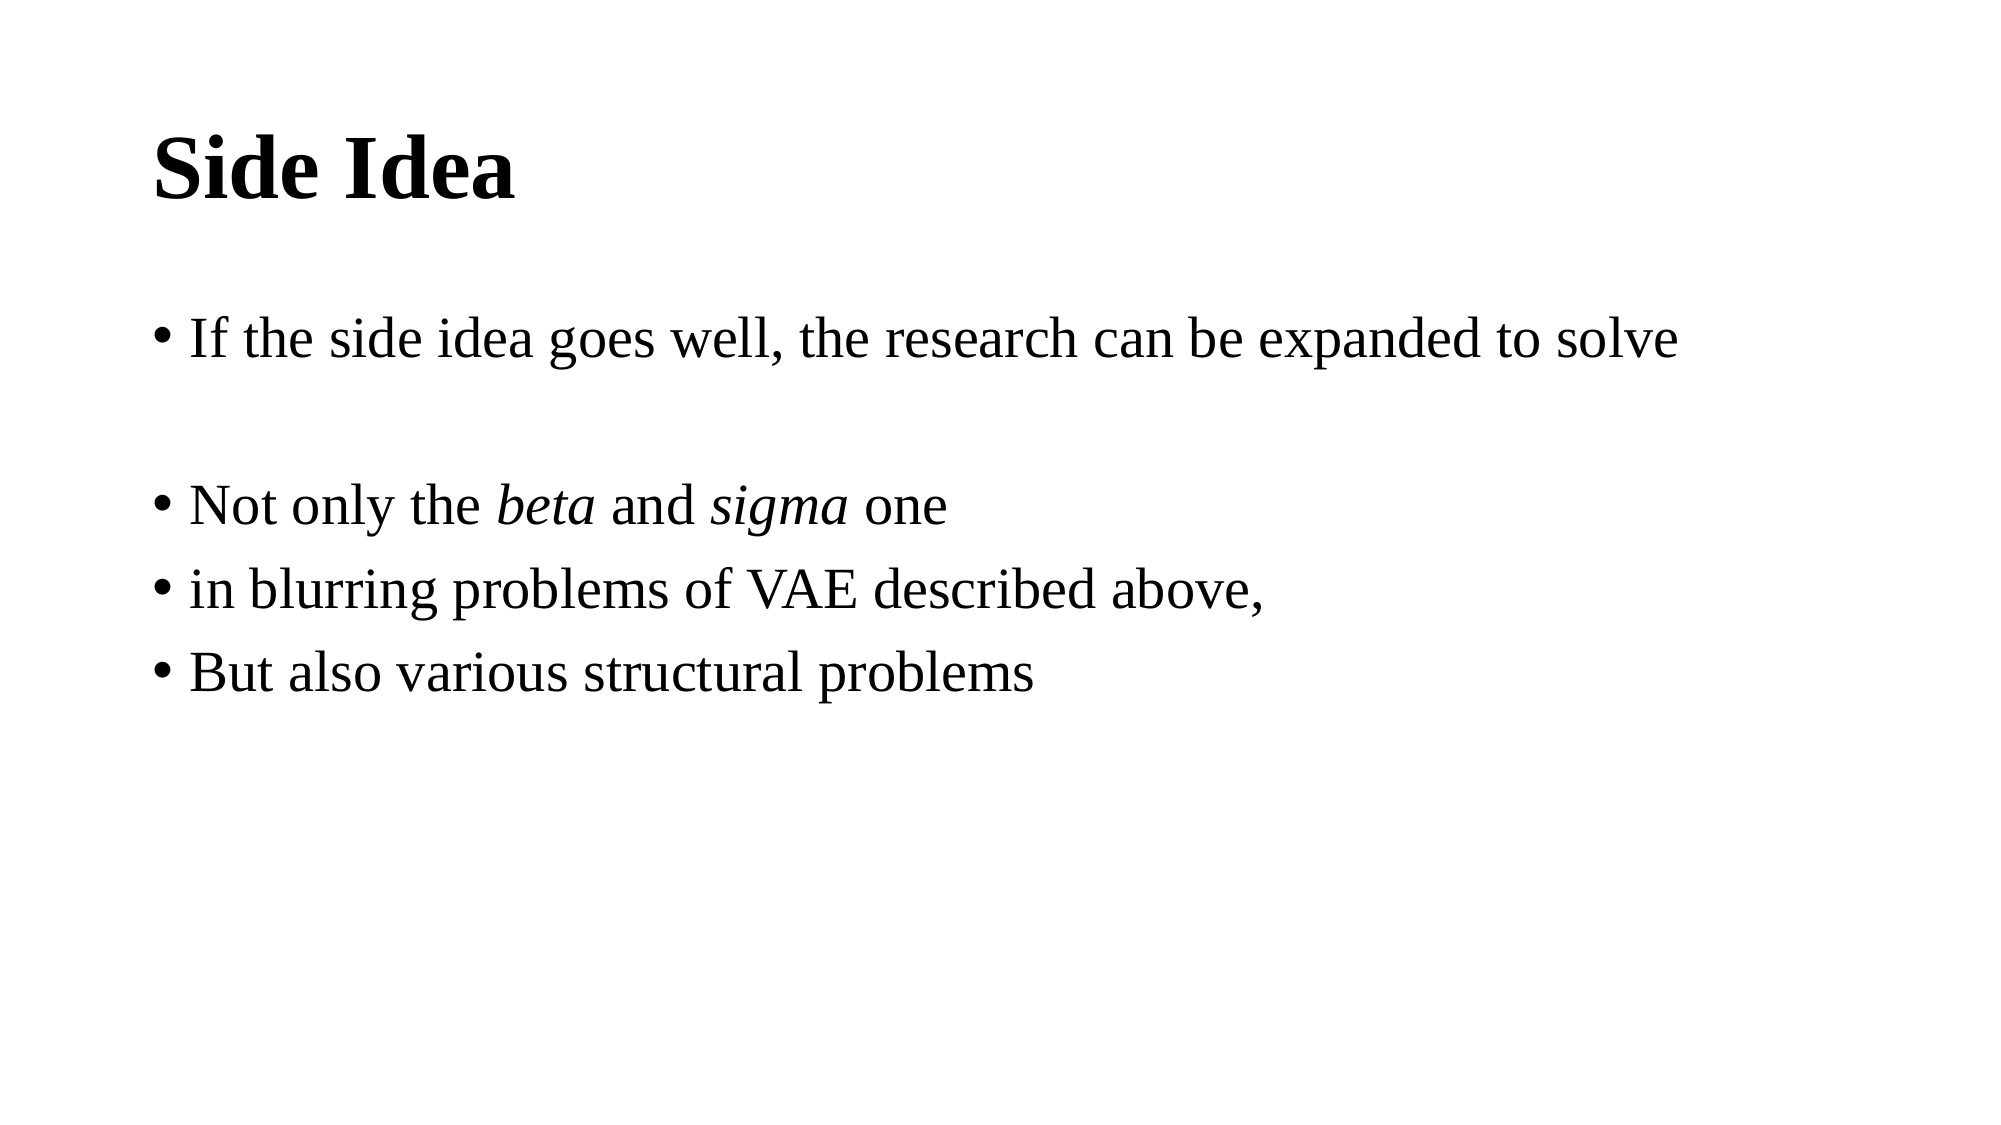

# Side Idea
If the side idea goes well, the research can be expanded to solve

Not only the beta and sigma one
in blurring problems of VAE described above,
But also various structural problems